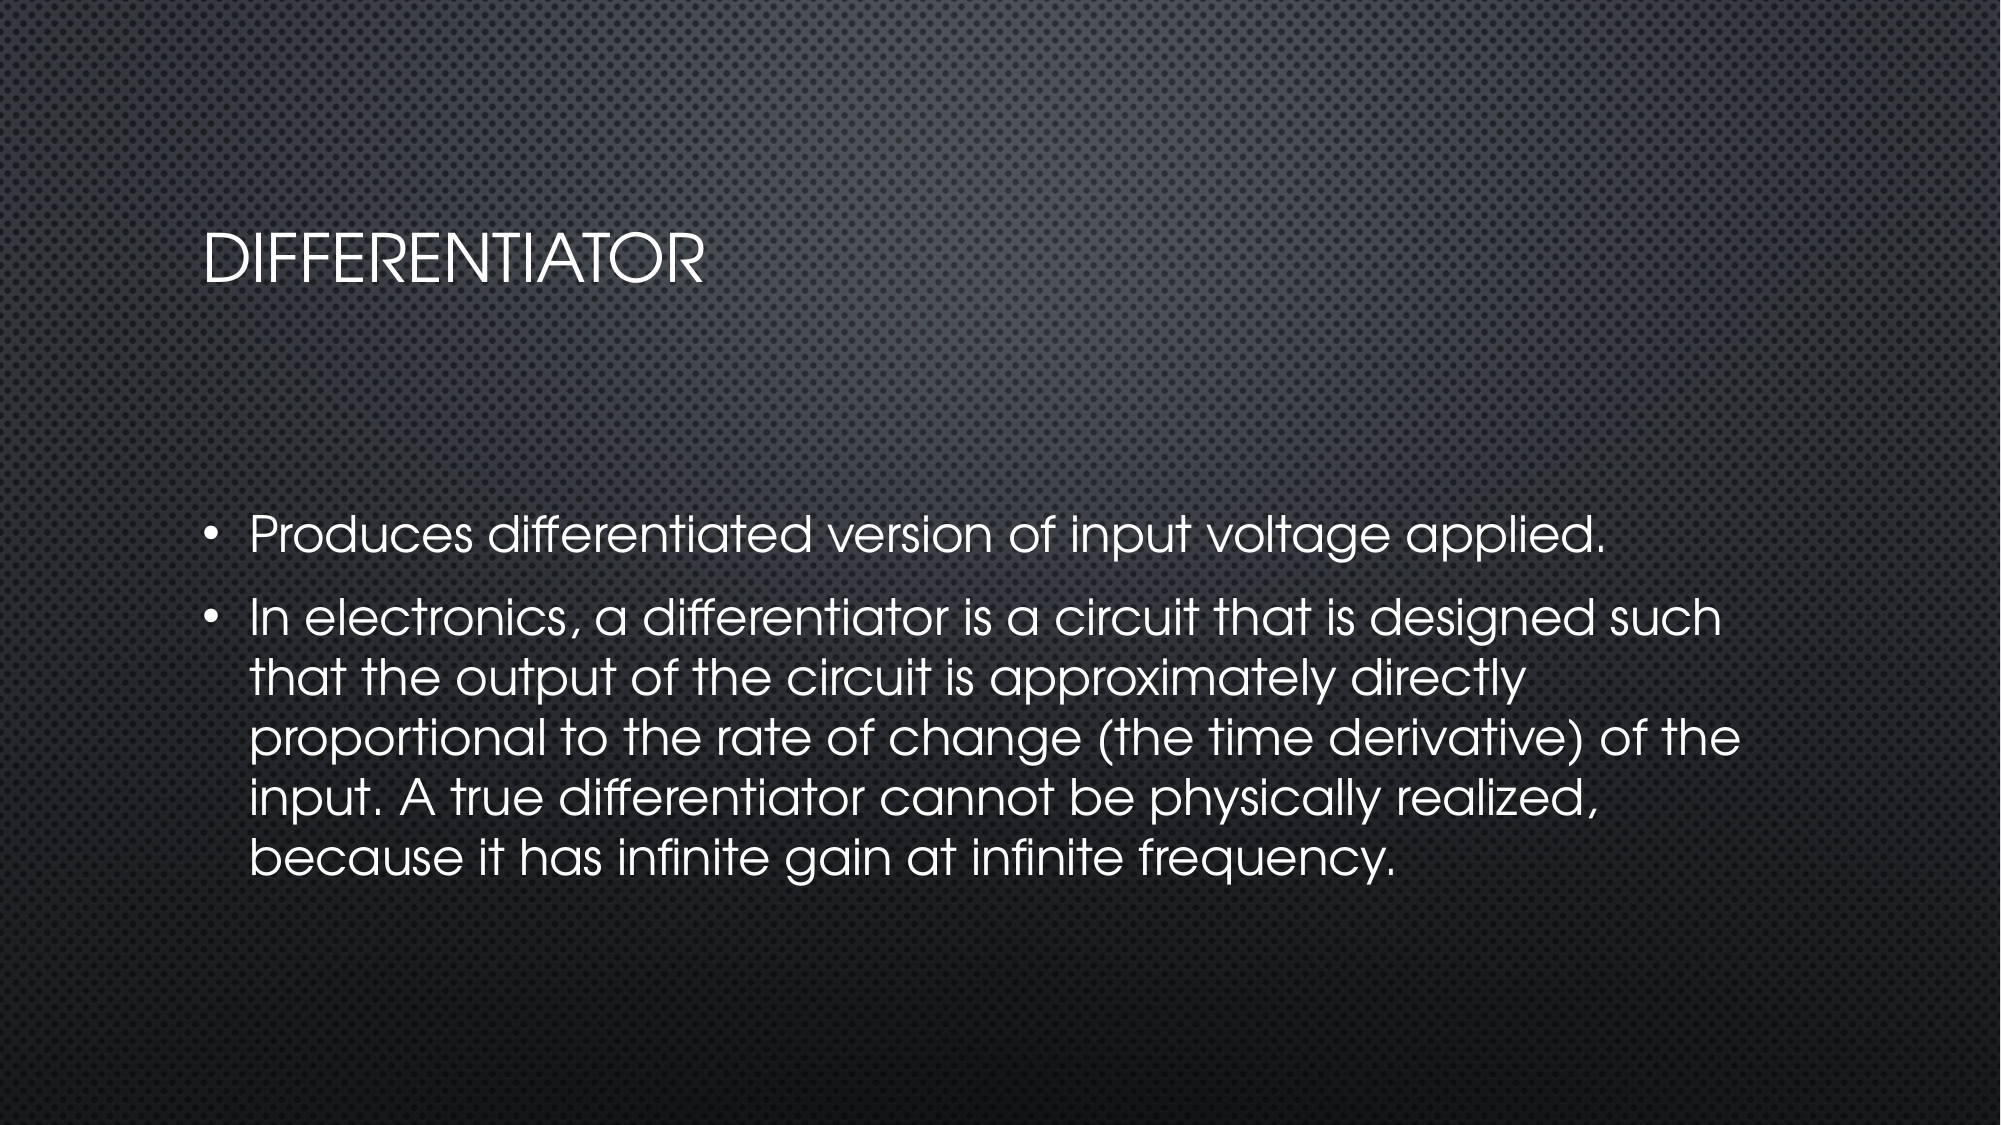

# Differentiator
Produces differentiated version of input voltage applied.
In electronics, a differentiator is a circuit that is designed such that the output of the circuit is approximately directly proportional to the rate of change (the time derivative) of the input. A true differentiator cannot be physically realized, because it has infinite gain at infinite frequency.